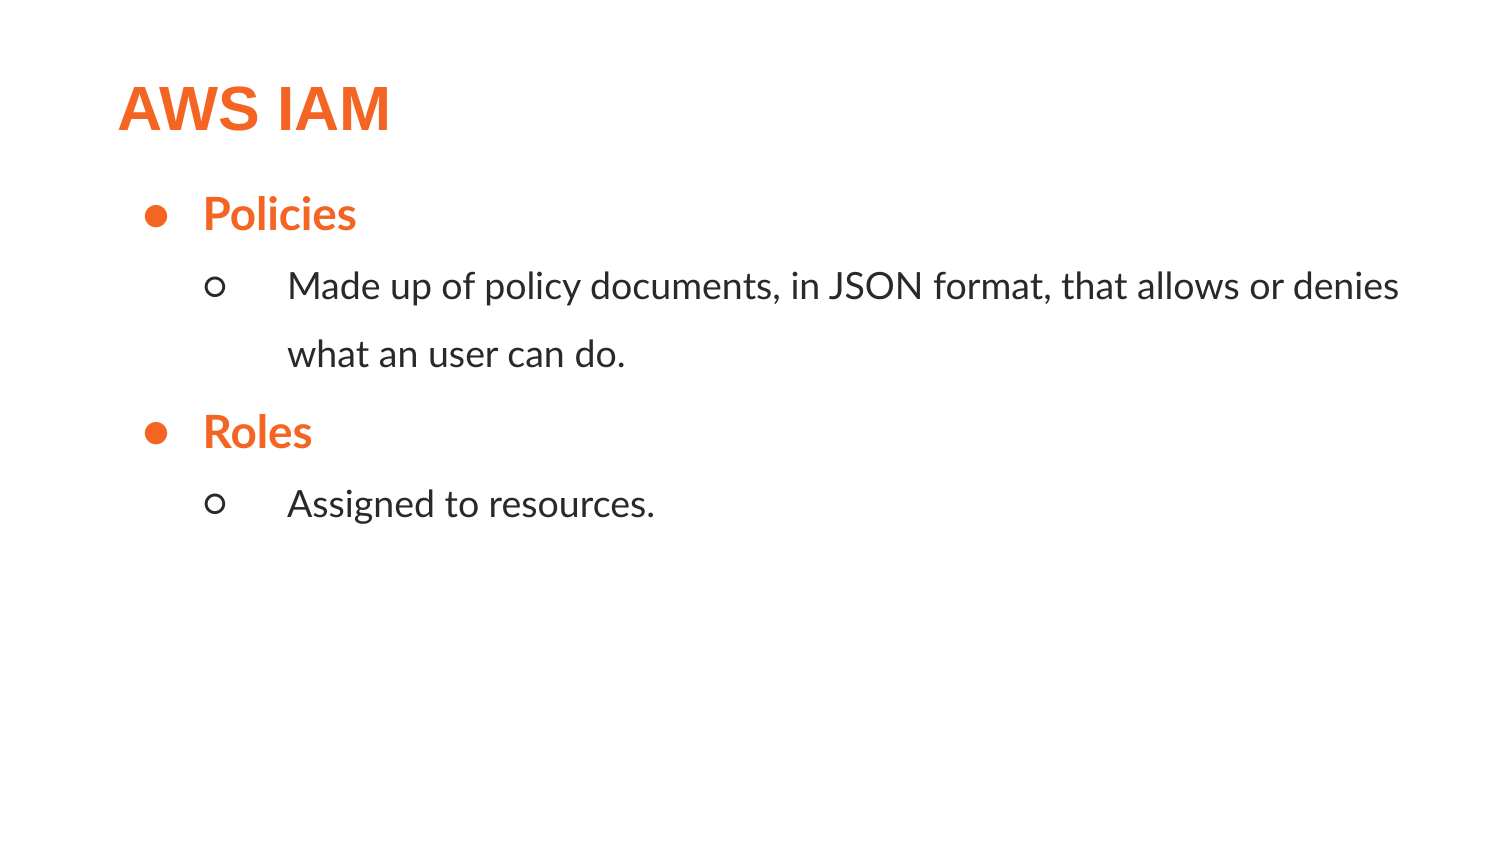

AWS IAM
Policies
Made up of policy documents, in JSON format, that allows or denies what an user can do.
Roles
Assigned to resources.